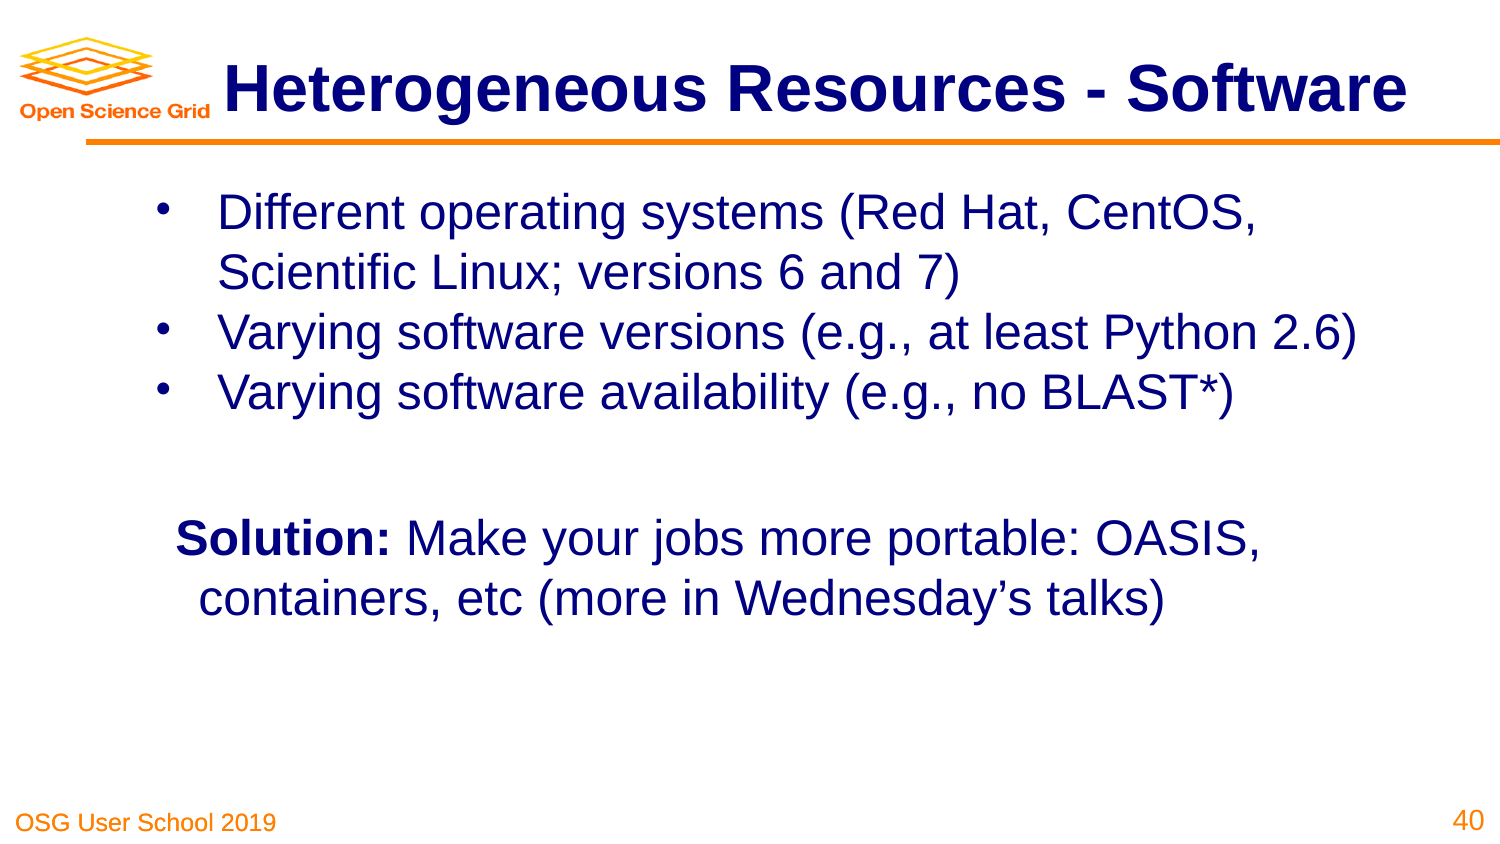

# Heterogeneous Resources - Software
Different operating systems (Red Hat, CentOS, Scientific Linux; versions 6 and 7)
Varying software versions (e.g., at least Python 2.6)
Varying software availability (e.g., no BLAST*)

Solution: Make your jobs more portable: OASIS, containers, etc (more in Wednesday’s talks)
40